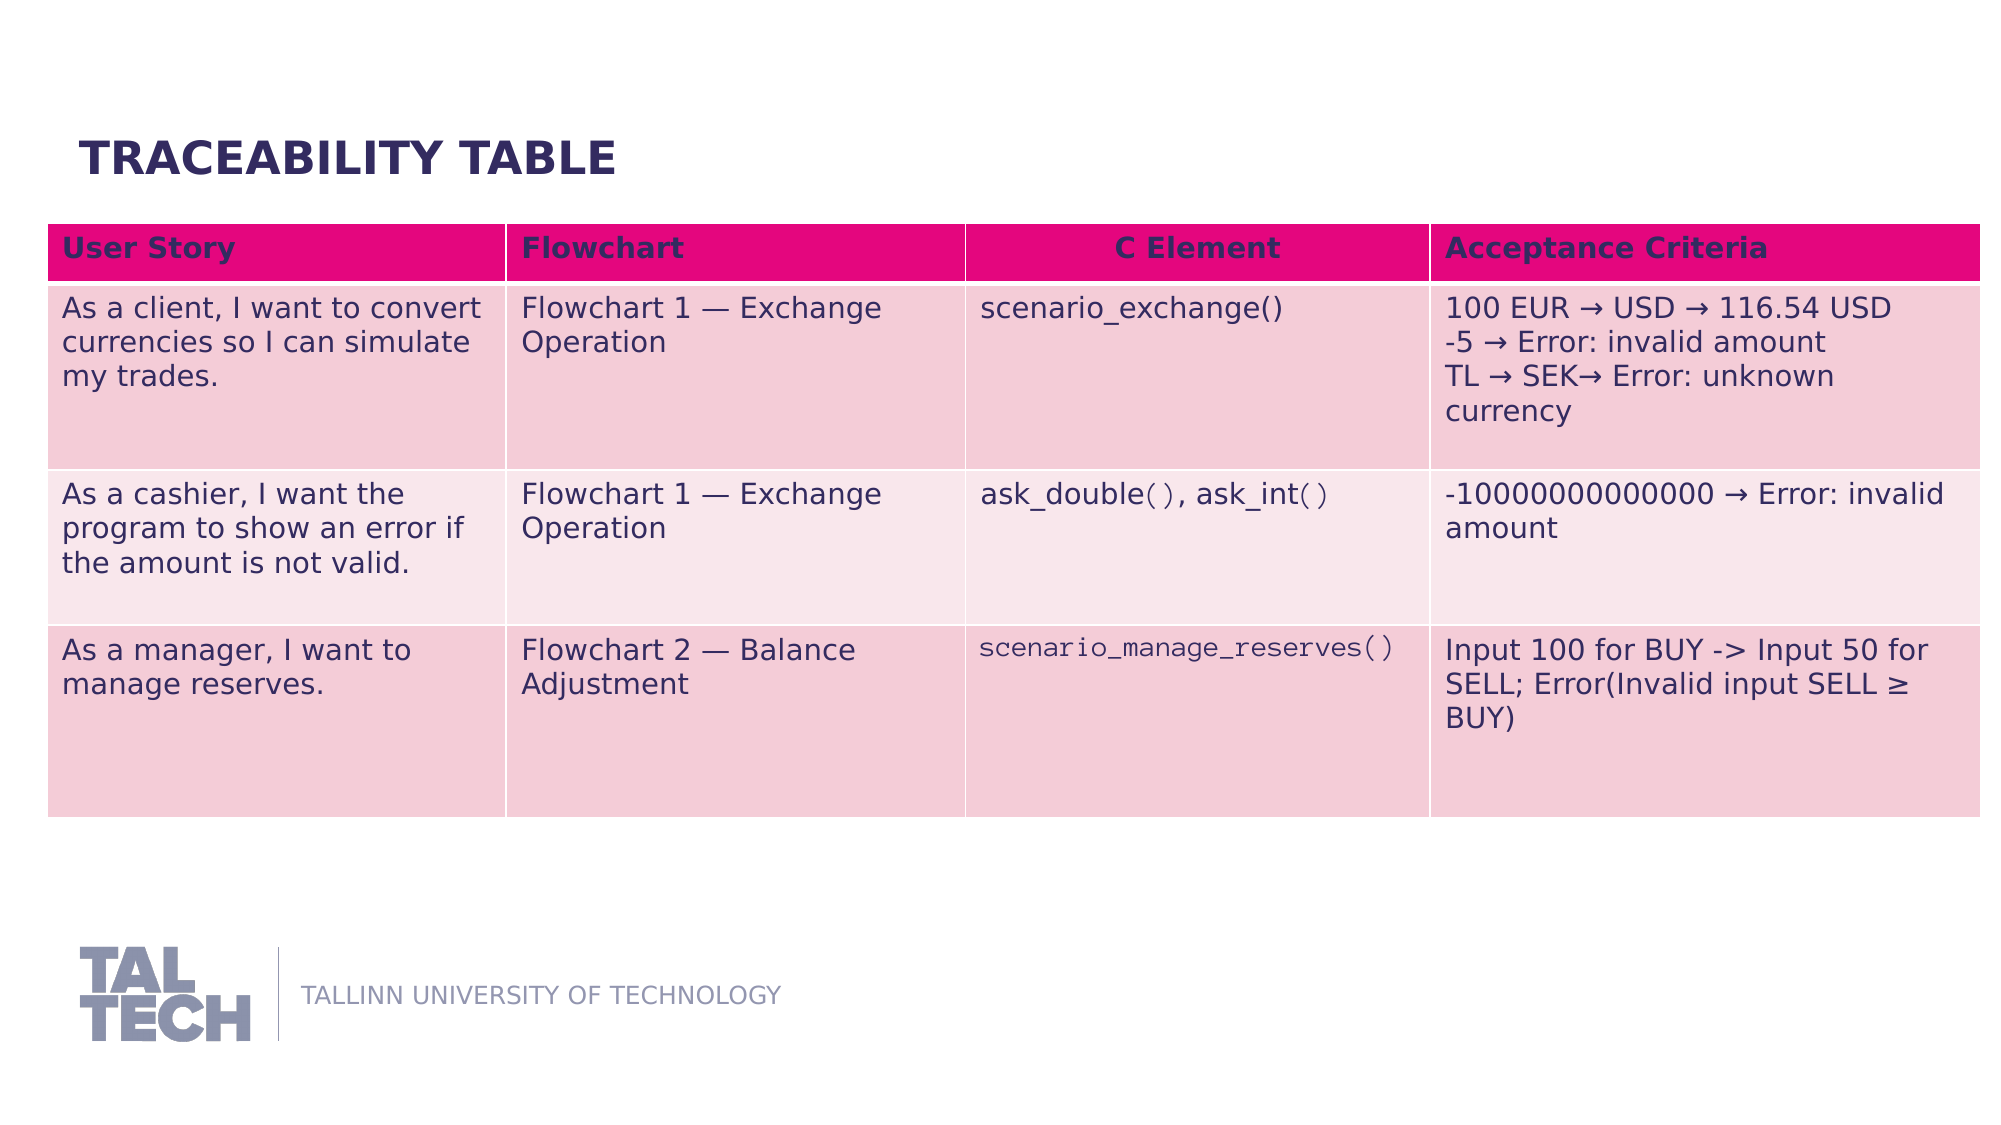

Traceability Table
| User Story | Flowchart | C Element | Acceptance Criteria |
| --- | --- | --- | --- |
| As a client, I want to convert currencies so I can simulate my trades. | Flowchart 1 — Exchange Operation | scenario\_exchange() | 100 EUR → USD → 116.54 USD -5 → Error: invalid amount TL → SEK→ Error: unknown currency |
| As a cashier, I want the program to show an error if the amount is not valid. | Flowchart 1 — Exchange Operation | ask\_double(), ask\_int() | -10000000000000 → Error: invalid amount |
| As a manager, I want to manage reserves. | Flowchart 2 — Balance Adjustment | scenario\_manage\_reserves() | Input 100 for BUY -> Input 50 for SELL; Error(Invalid input SELL ≥ BUY) |